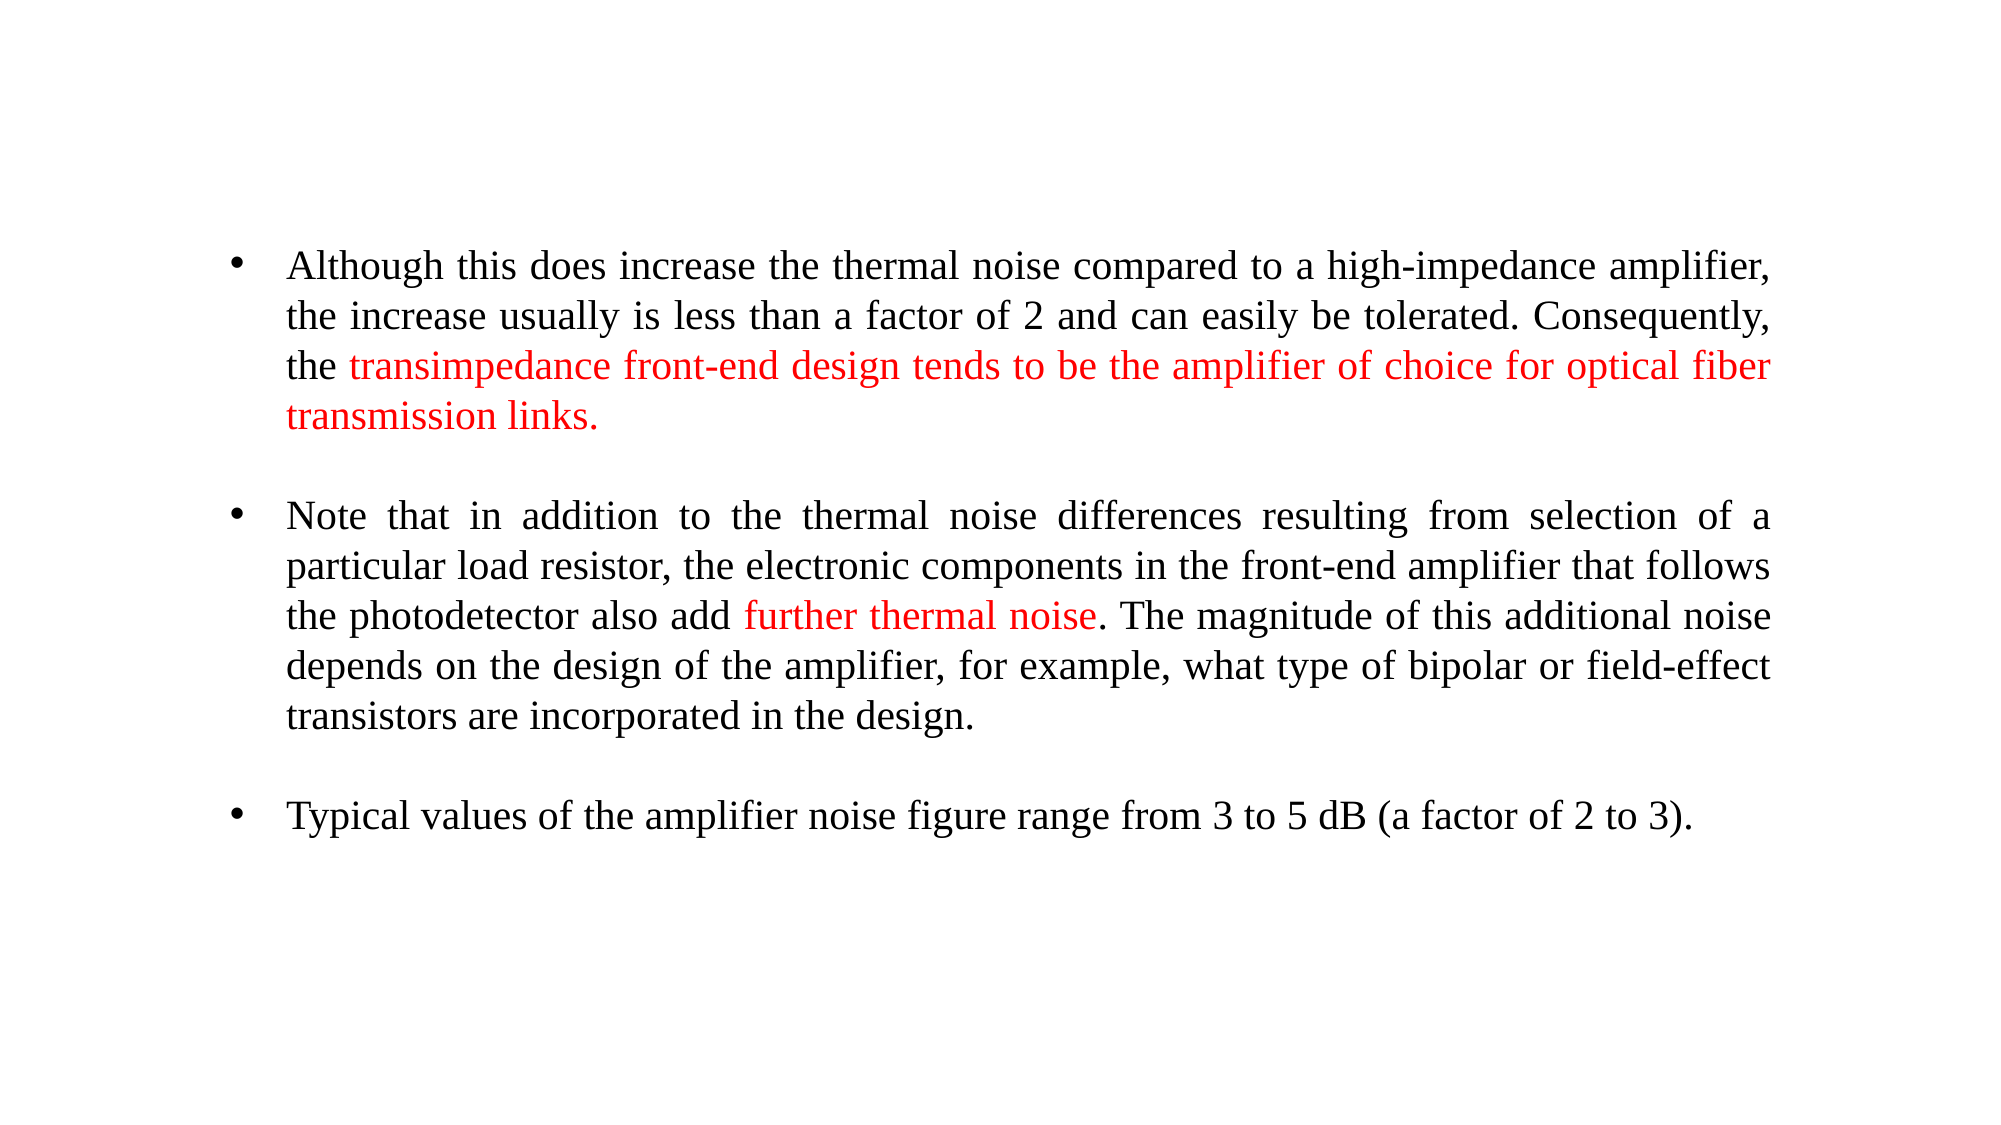

Although this does increase the thermal noise compared to a high-impedance amplifier, the increase usually is less than a factor of 2 and can easily be tolerated. Consequently, the transimpedance front-end design tends to be the amplifier of choice for optical fiber transmission links.

Note that in addition to the thermal noise differences resulting from selection of a particular load resistor, the electronic components in the front-end amplifier that follows the photodetector also add further thermal noise. The magnitude of this additional noise depends on the design of the amplifier, for example, what type of bipolar or field-effect transistors are incorporated in the design.

Typical values of the amplifier noise figure range from 3 to 5 dB (a factor of 2 to 3).